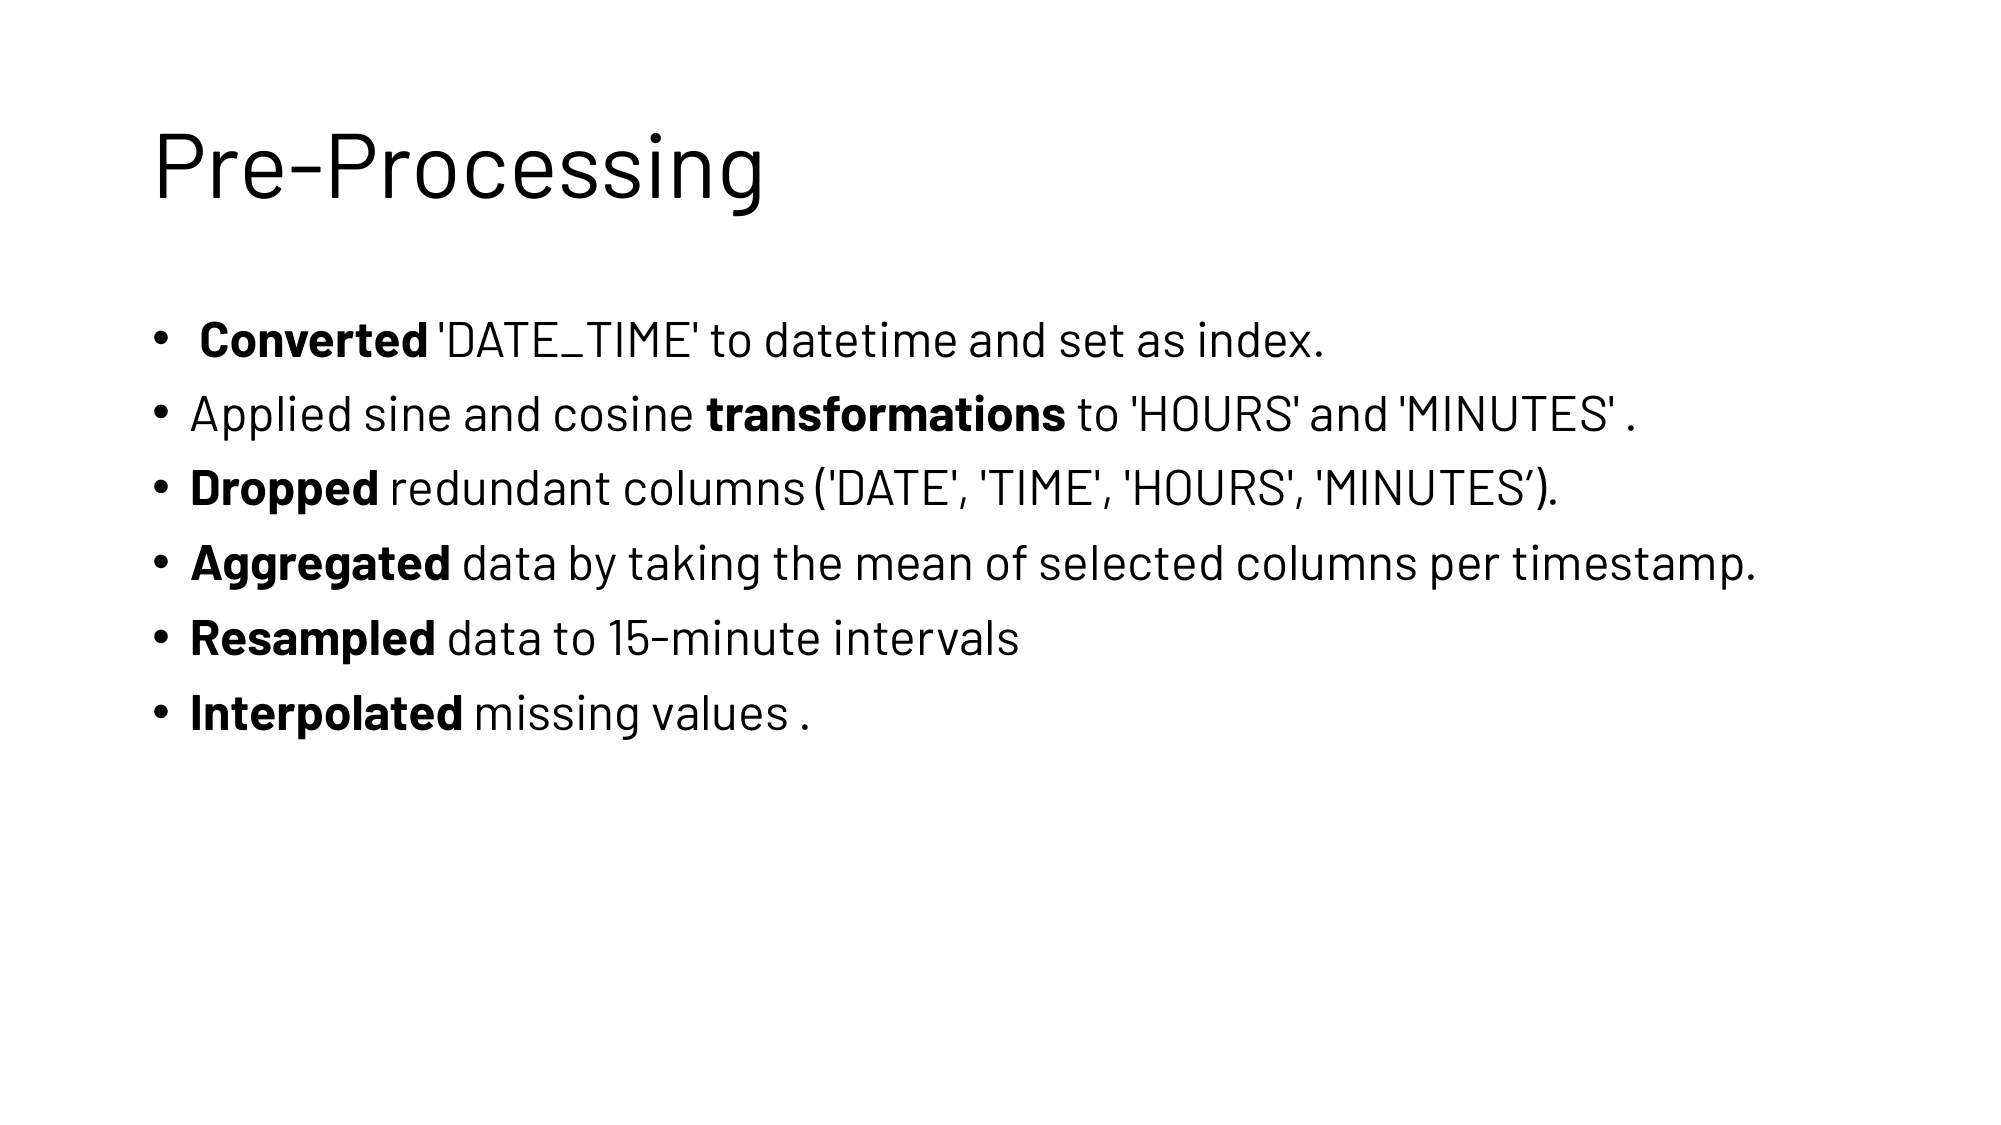

# Pre-Processing
Converted 'DATE_TIME' to datetime and set as index.
Applied sine and cosine transformations to 'HOURS' and 'MINUTES' .
Dropped redundant columns ('DATE', 'TIME', 'HOURS', 'MINUTES’).
Aggregated data by taking the mean of selected columns per timestamp.
Resampled data to 15-minute intervals
Interpolated missing values .